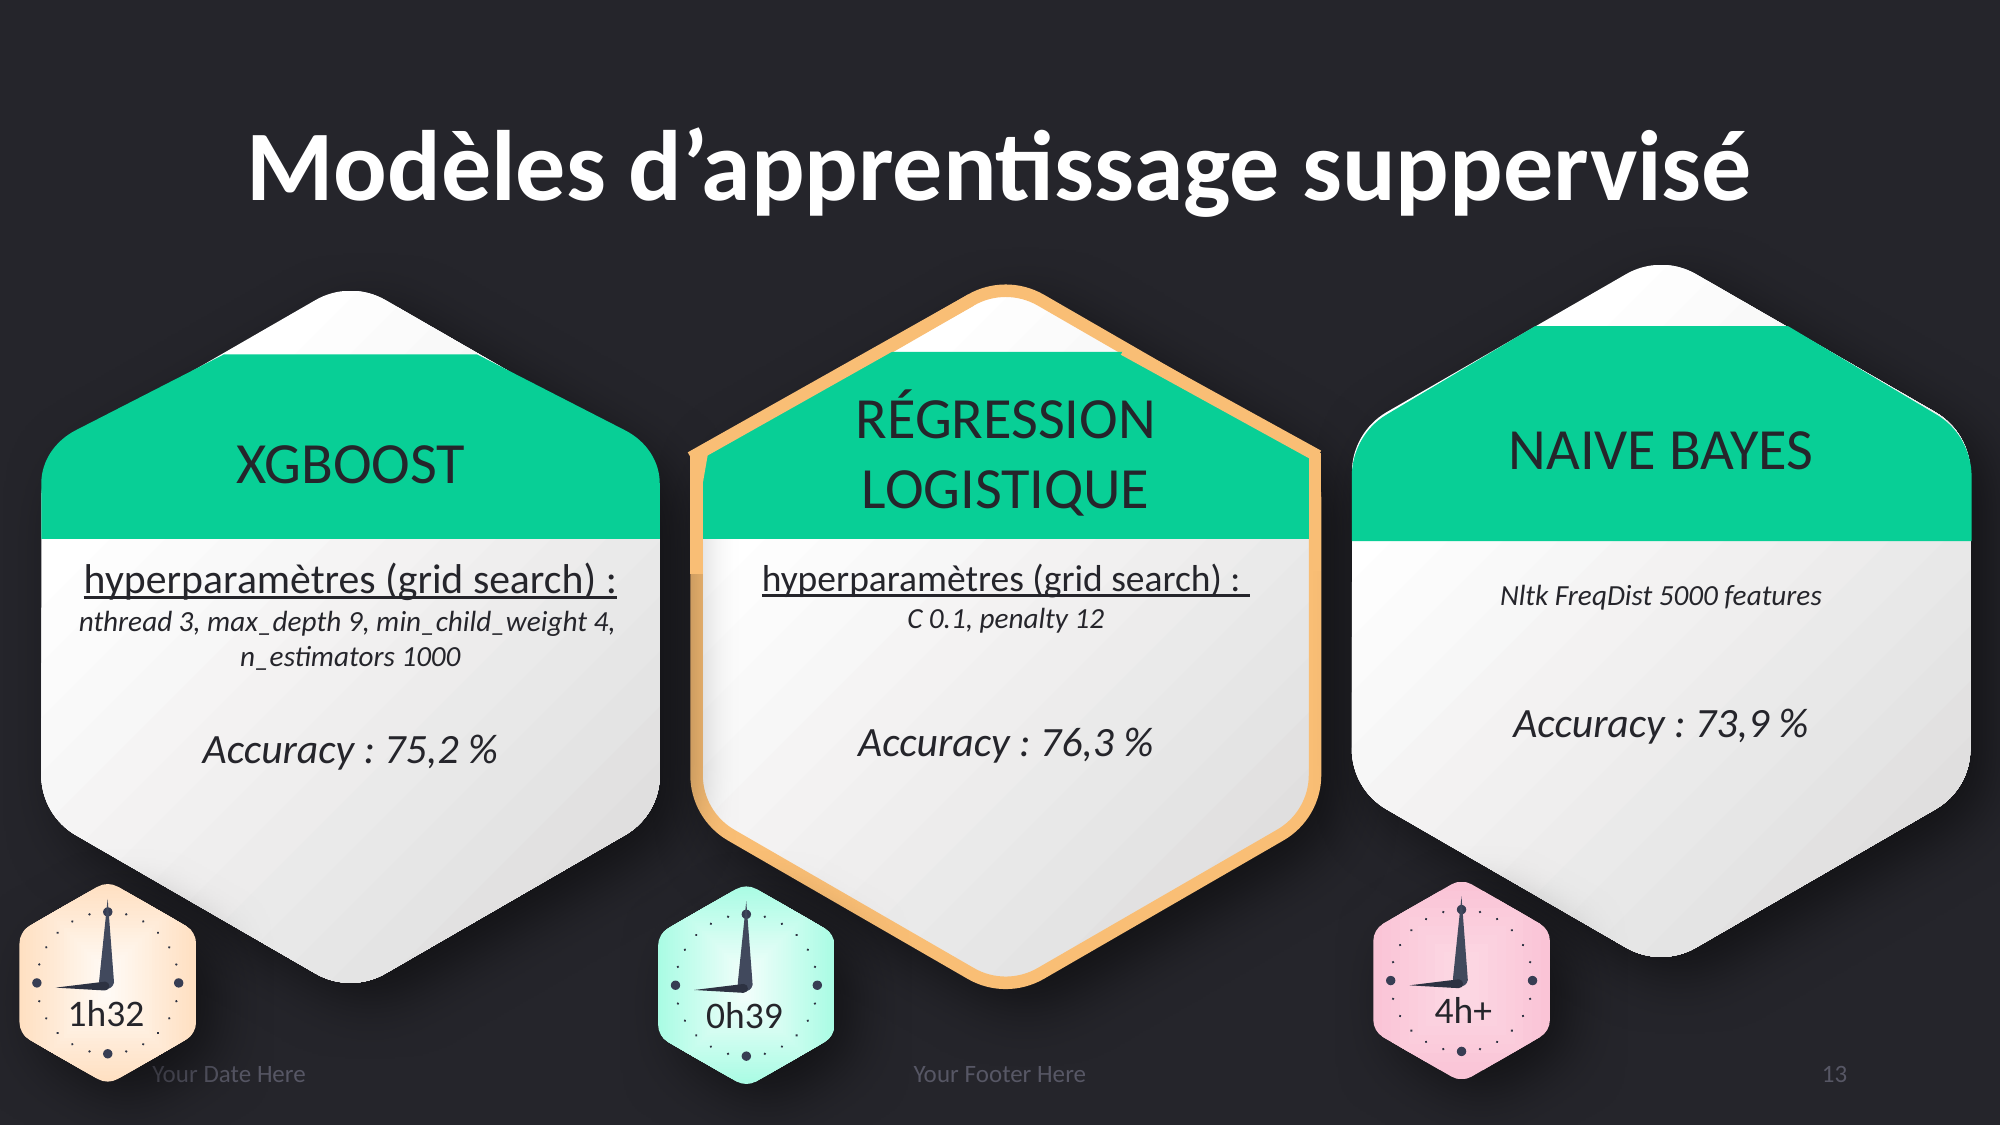

# Modèles d’apprentissage suppervisé

Nltk FreqDist 5000 features

Accuracy : 73,9 %

hyperparamètres (grid search) : nthread 3, max_depth 9, min_child_weight 4,
n_estimators 1000

Accuracy : 75,2 %

hyperparamètres (grid search) :
C 0.1, penalty 12

Accuracy : 76,3 %

RÉGRESSION LOGISTIQUE
NAIVE BAYES
XGBOOST

4h+

1h32

0h39

Your Date Here
Your Footer Here
13